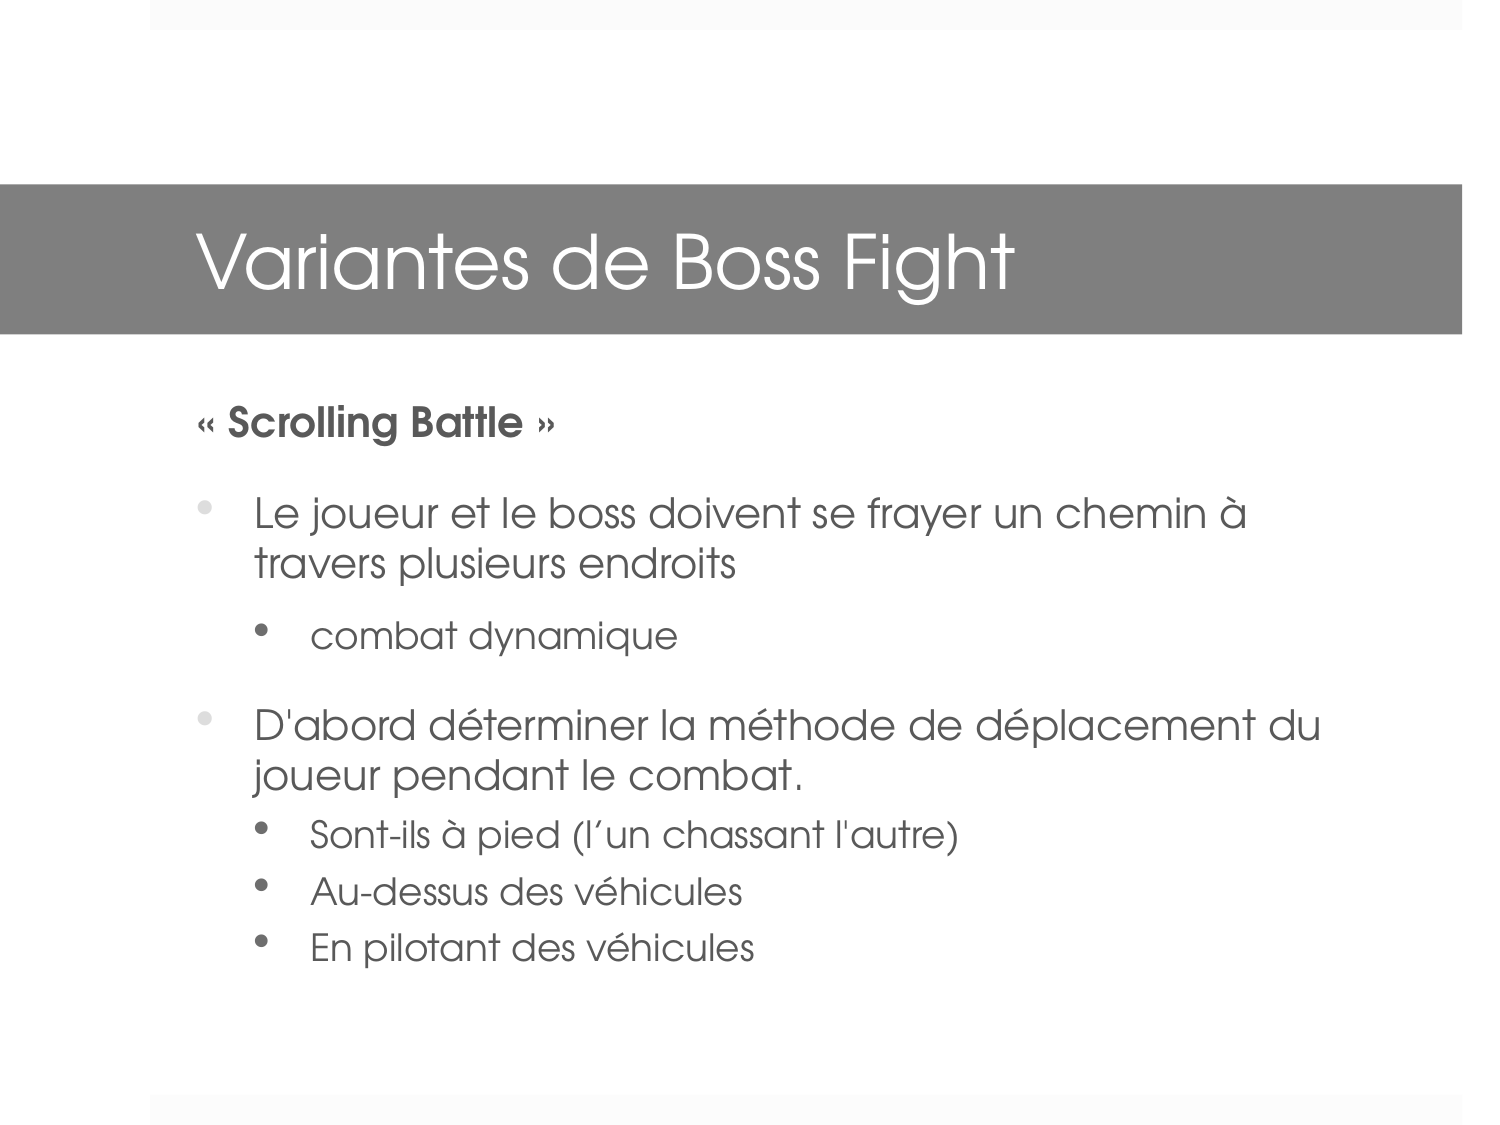

# Variantes de Boss Fight
« Scrolling Battle »
Le joueur et le boss doivent se frayer un chemin à travers plusieurs endroits
combat dynamique
D'abord déterminer la méthode de déplacement du joueur pendant le combat.
Sont-ils à pied (l’un chassant l'autre)
Au-dessus des véhicules
En pilotant des véhicules